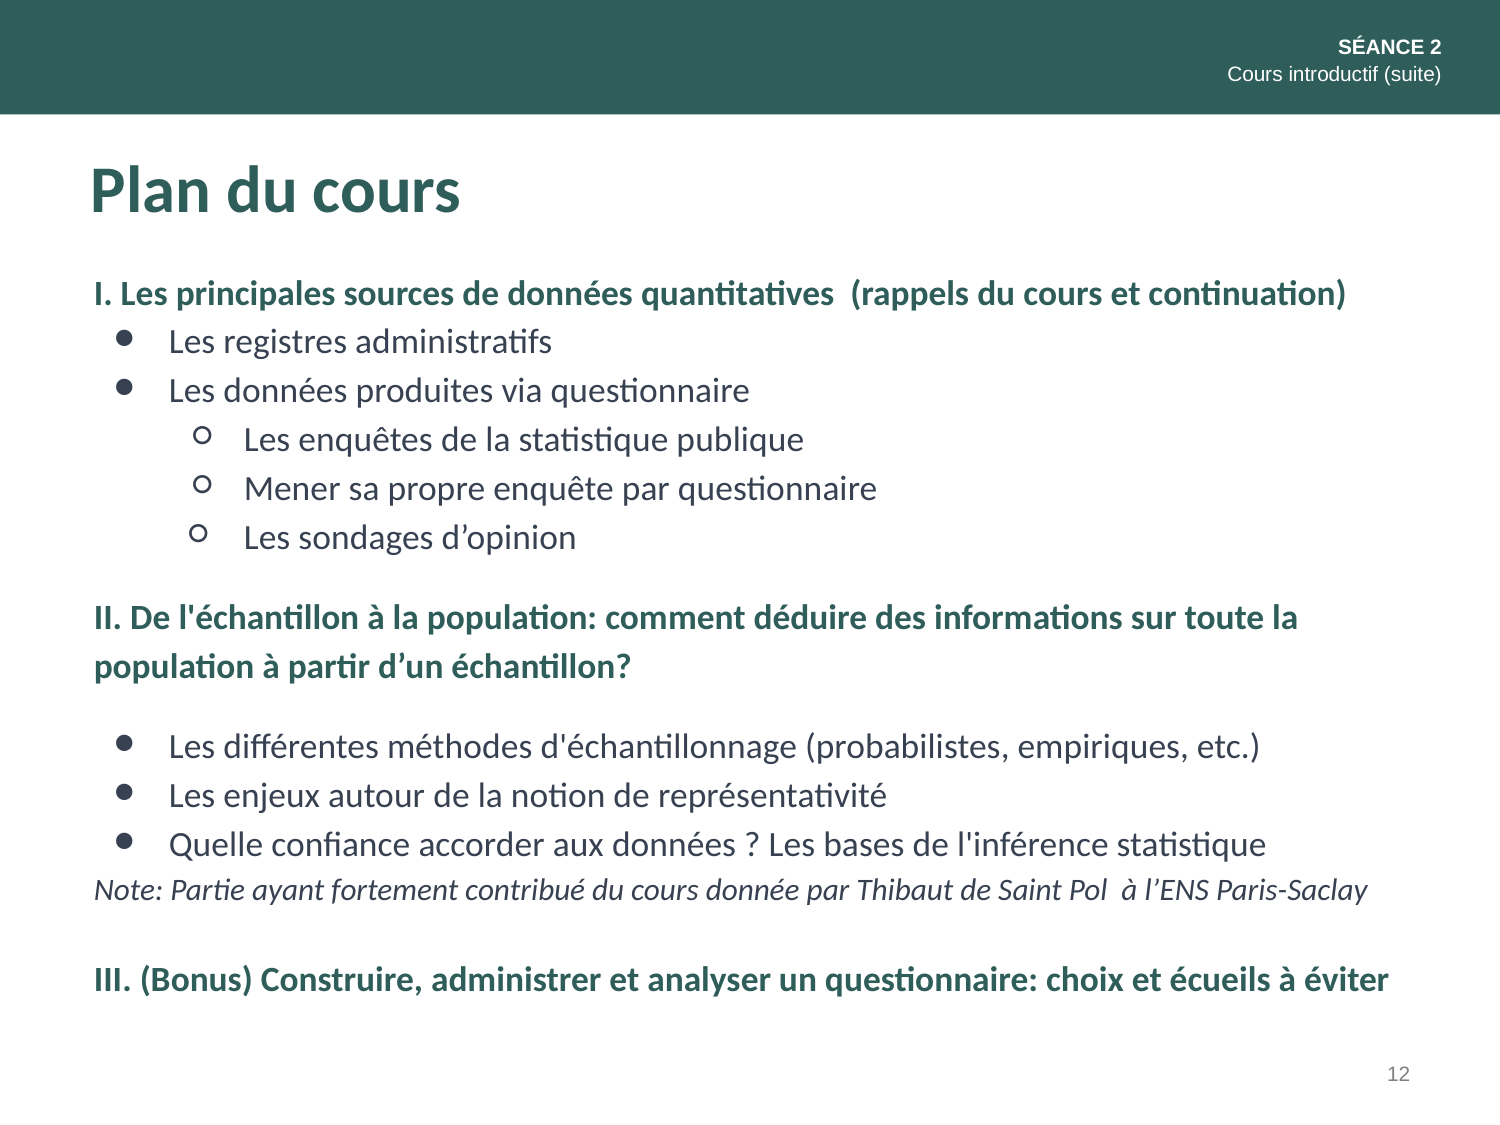

SÉANCE 2
Cours introductif (suite)
Plan du cours
I. Les principales sources de données quantitatives  (rappels du cours et continuation)
Les registres administratifs
Les données produites via questionnaire
Les enquêtes de la statistique publique
Mener sa propre enquête par questionnaire
Les sondages d’opinion
II. De l'échantillon à la population: comment déduire des informations sur toute la population à partir d’un échantillon?
Les différentes méthodes d'échantillonnage (probabilistes, empiriques, etc.)
Les enjeux autour de la notion de représentativité
Quelle confiance accorder aux données ? Les bases de l'inférence statistique
Note: Partie ayant fortement contribué du cours donnée par Thibaut de Saint Pol  à l’ENS Paris-Saclay

III. (Bonus) Construire, administrer et analyser un questionnaire: choix et écueils à éviter
12